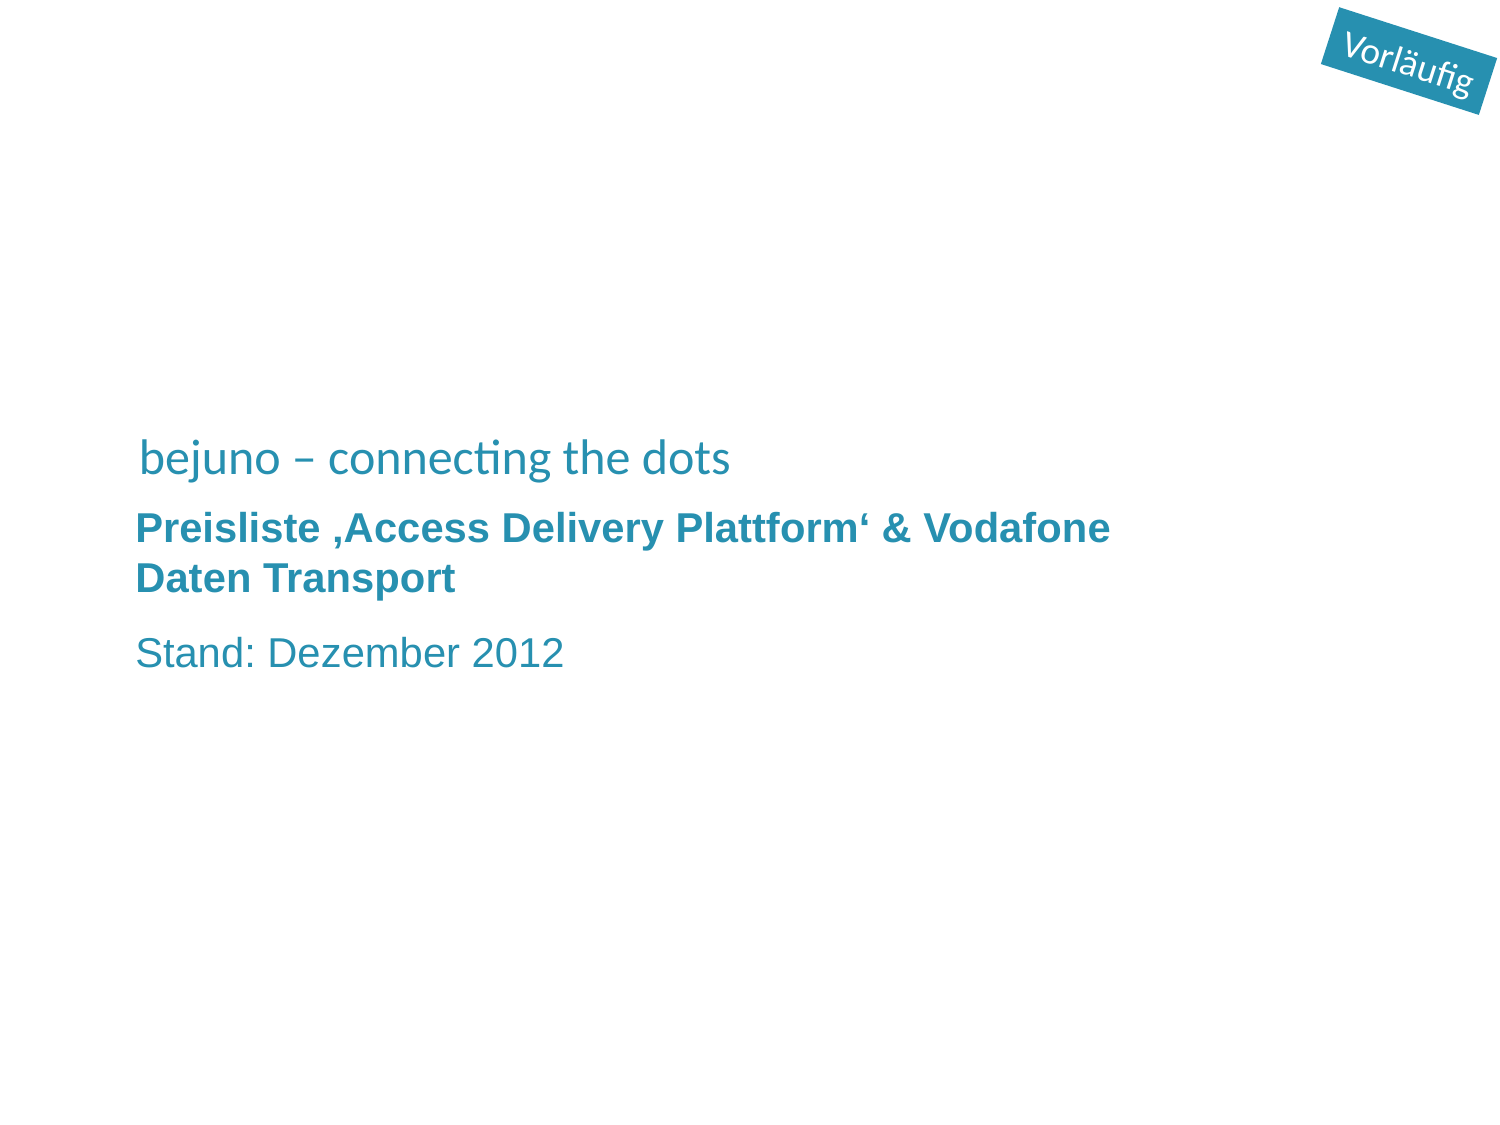

Vorläufig
bejuno – connecting the dots
Preisliste ‚Access Delivery Plattform‘ & Vodafone Daten Transport
Stand: Dezember 2012